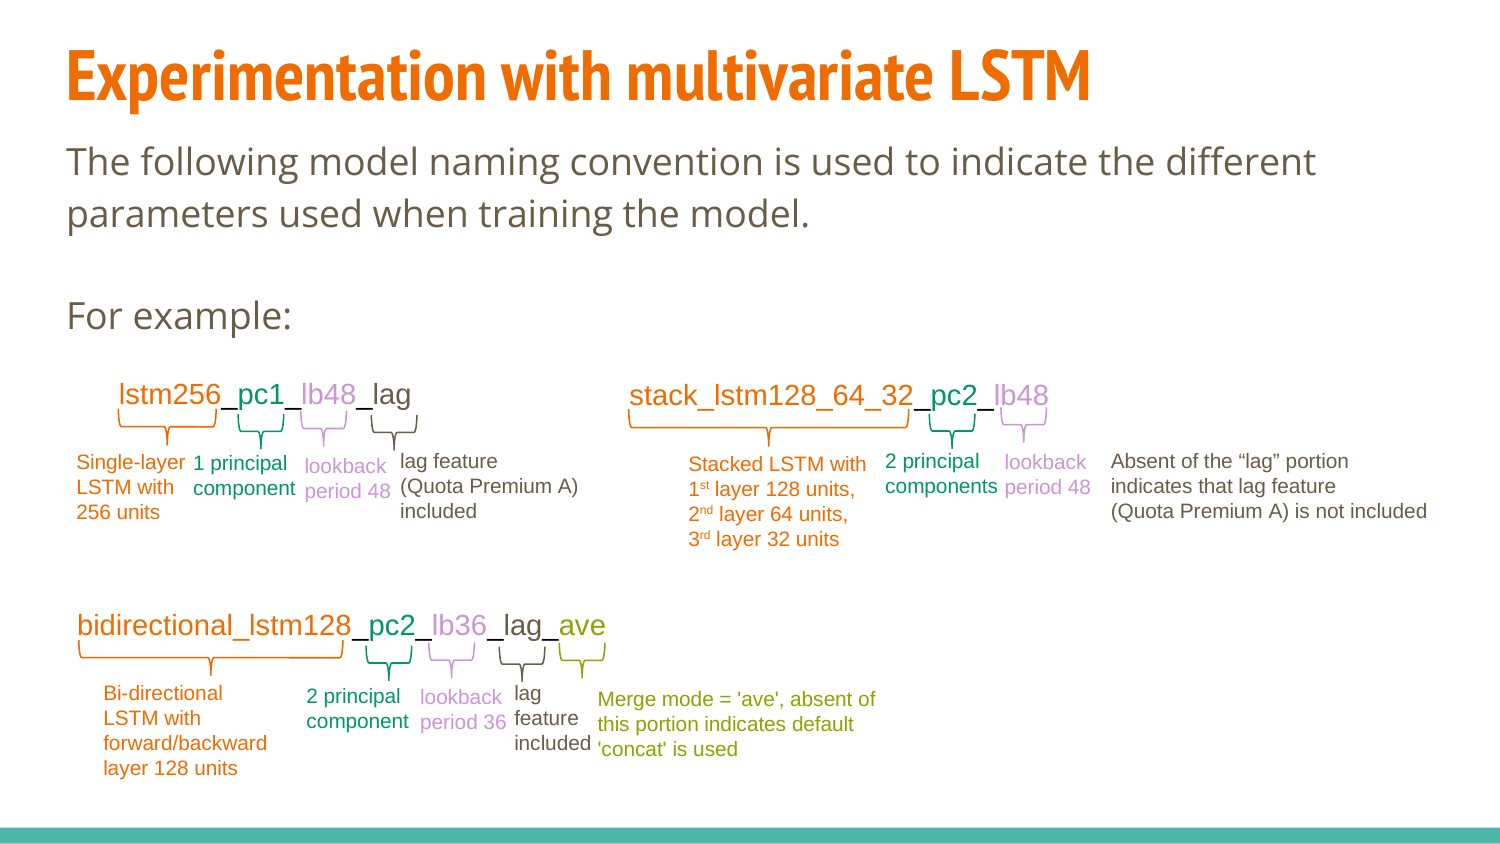

# Experimentation with multivariate LSTM
The following model naming convention is used to indicate the different parameters used when training the model.

For example:
lstm256_pc1_lb48_lag

lag feature
(Quota Premium A)
included
Single-layer
LSTM with 256 units
1 principal component
lookback period 48

stack_lstm128_64_32_pc2_lb48

2 principal components
Absent of the “lag” portion indicates that lag feature (Quota Premium A) is not included
lookback period 48
Stacked LSTM with 1st layer 128 units,
2nd layer 64 units,
3rd layer 32 units

bidirectional_lstm128_pc2_lb36_lag_ave

lag
feature
included
Bi-directional
LSTM with forward/backward layer 128 units
2 principal component
lookback period 36
Merge mode = 'ave', absent of this portion indicates default 'concat' is used